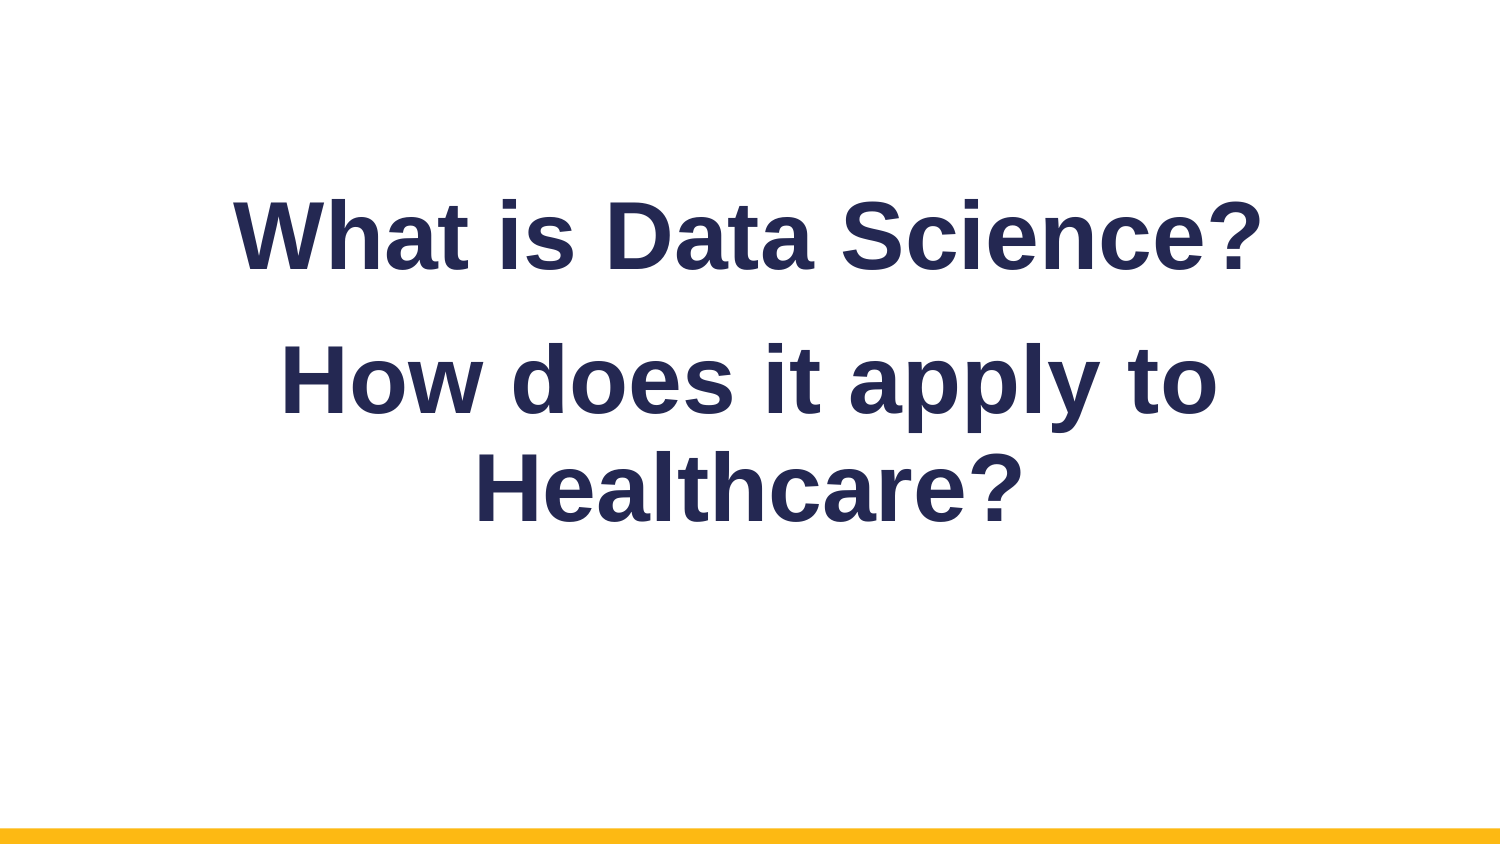

What is Data Science?
How does it apply to Healthcare?